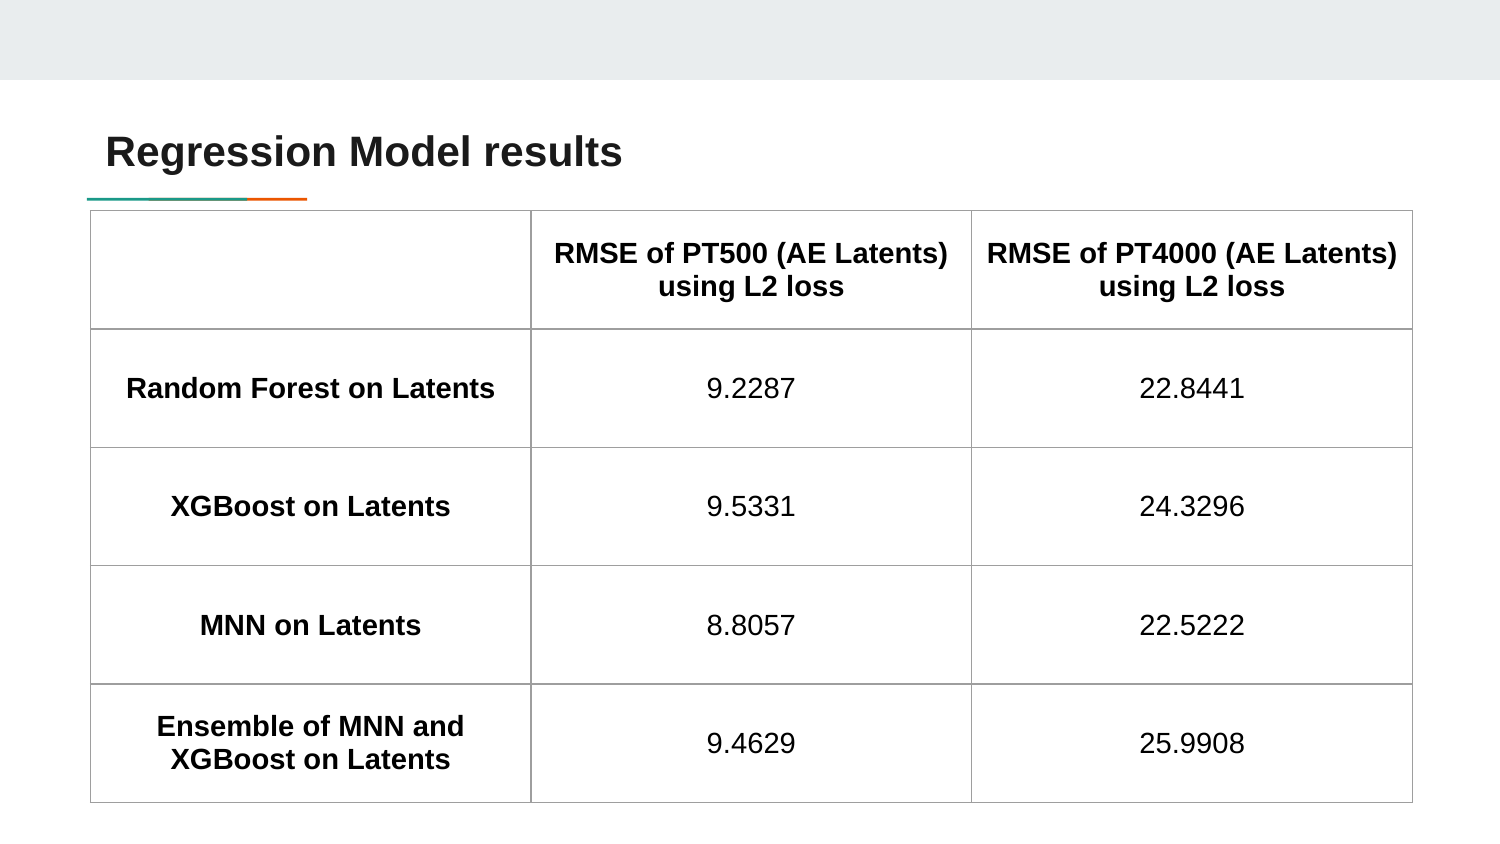

# Regression Model results
|  | RMSE of PT500 (AE Latents) using L2 loss | RMSE of PT4000 (AE Latents) using L2 loss |
| --- | --- | --- |
| Random Forest on Latents | 9.2287 | 22.8441 |
| XGBoost on Latents | 9.5331 | 24.3296 |
| MNN on Latents | 8.8057 | 22.5222 |
| Ensemble of MNN and XGBoost on Latents | 9.4629 | 25.9908 |